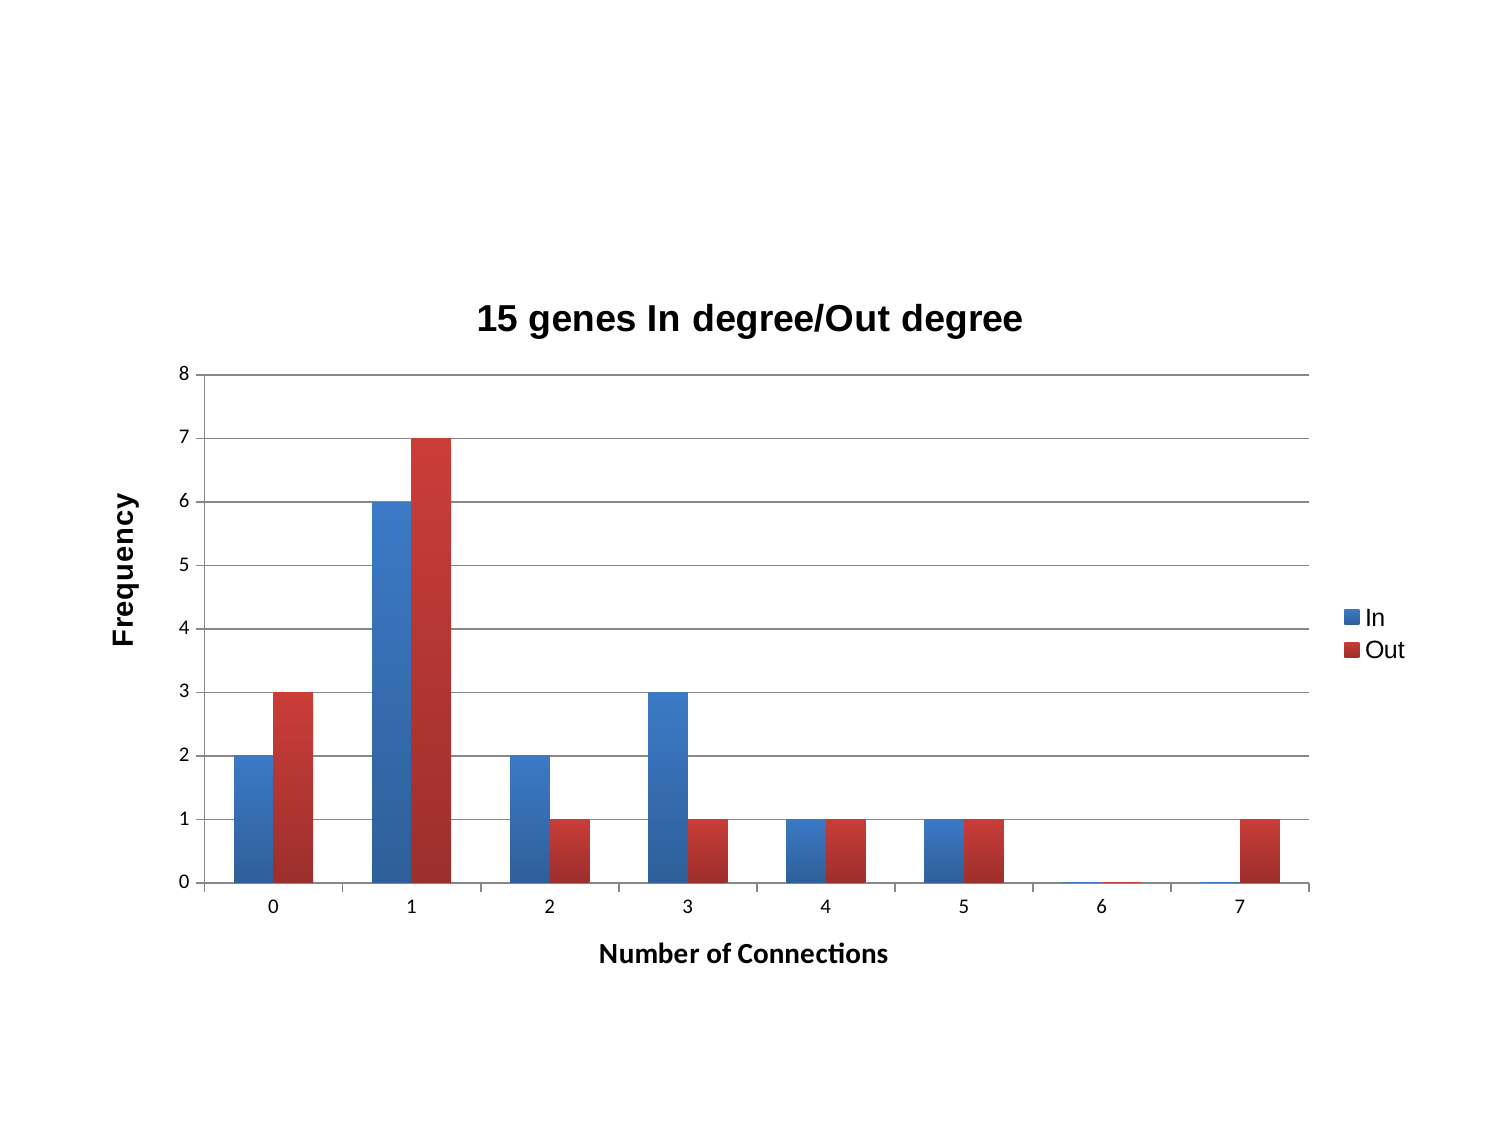

#

### Chart: 15 genes In degree/Out degree

| Category | In | Out |
|---|---|---|
| 0 | 2.0 | 3.0 |
| 1 | 6.0 | 7.0 |
| 2 | 2.0 | 1.0 |
| 3 | 3.0 | 1.0 |
| 4 | 1.0 | 1.0 |
| 5 | 1.0 | 1.0 |
| 6 | 0.0 | 0.0 |
| 7 | 0.0 | 1.0 |